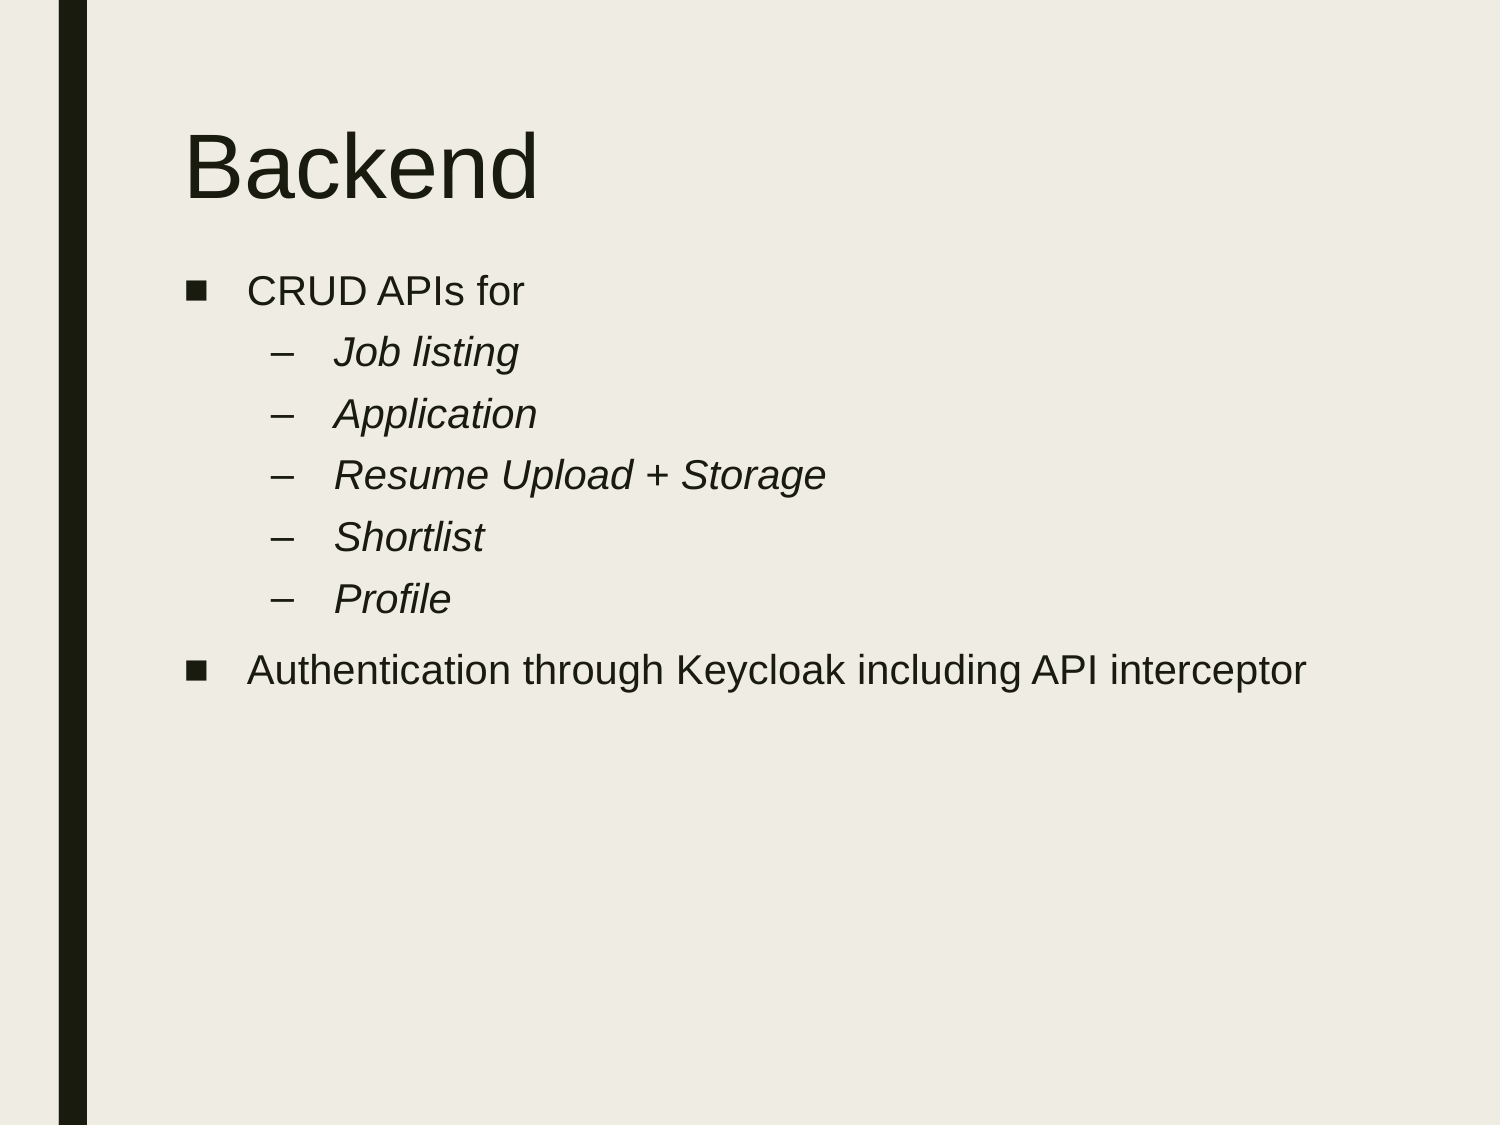

# Backend
CRUD APIs for
Job listing
Application
Resume Upload + Storage
Shortlist
Profile
Authentication through Keycloak including API interceptor